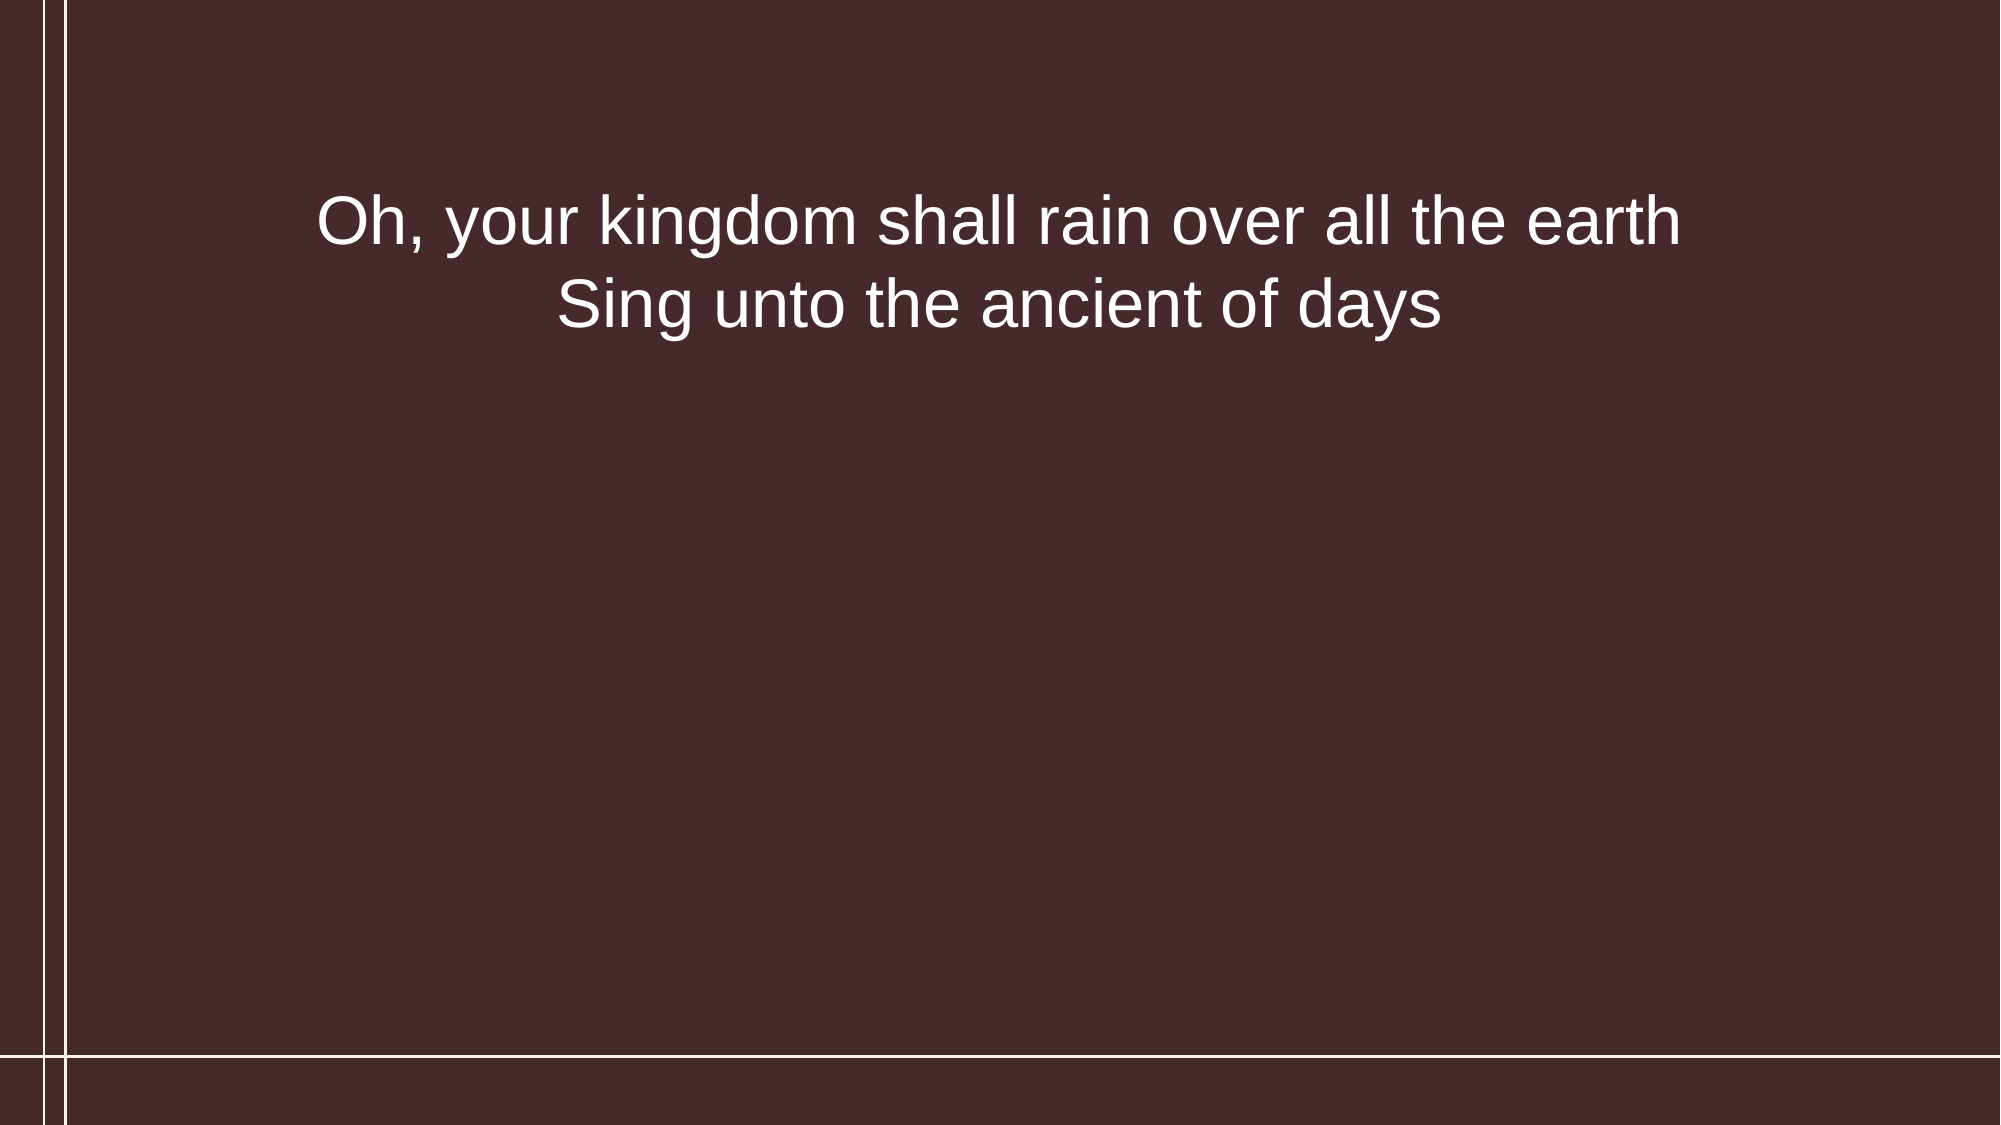

Oh, your kingdom shall rain over all the earth
Sing unto the ancient of days